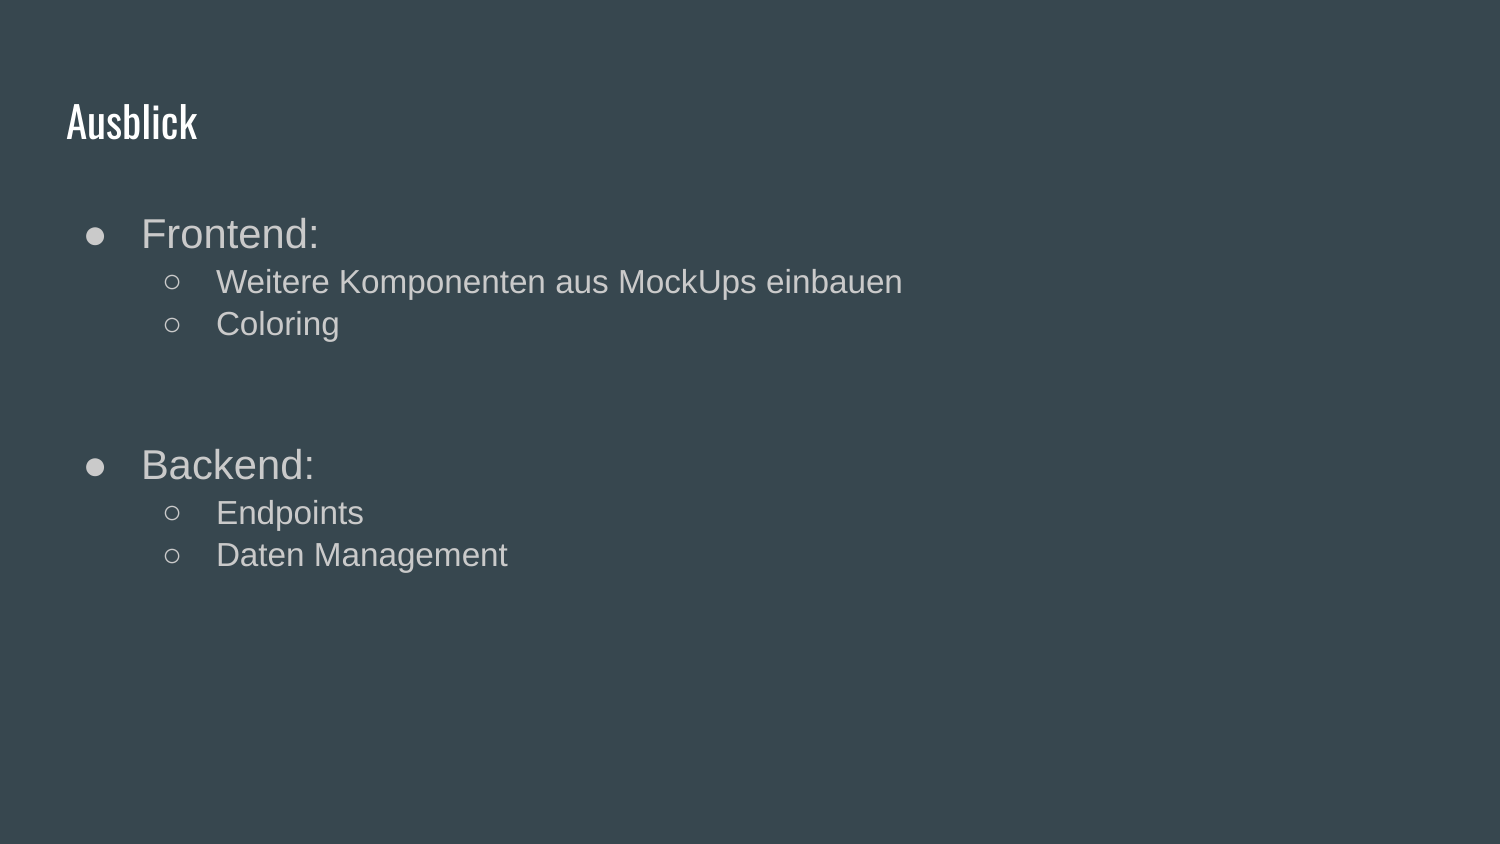

# Ausblick
Frontend:
Weitere Komponenten aus MockUps einbauen
Coloring

Backend:
Endpoints
Daten Management